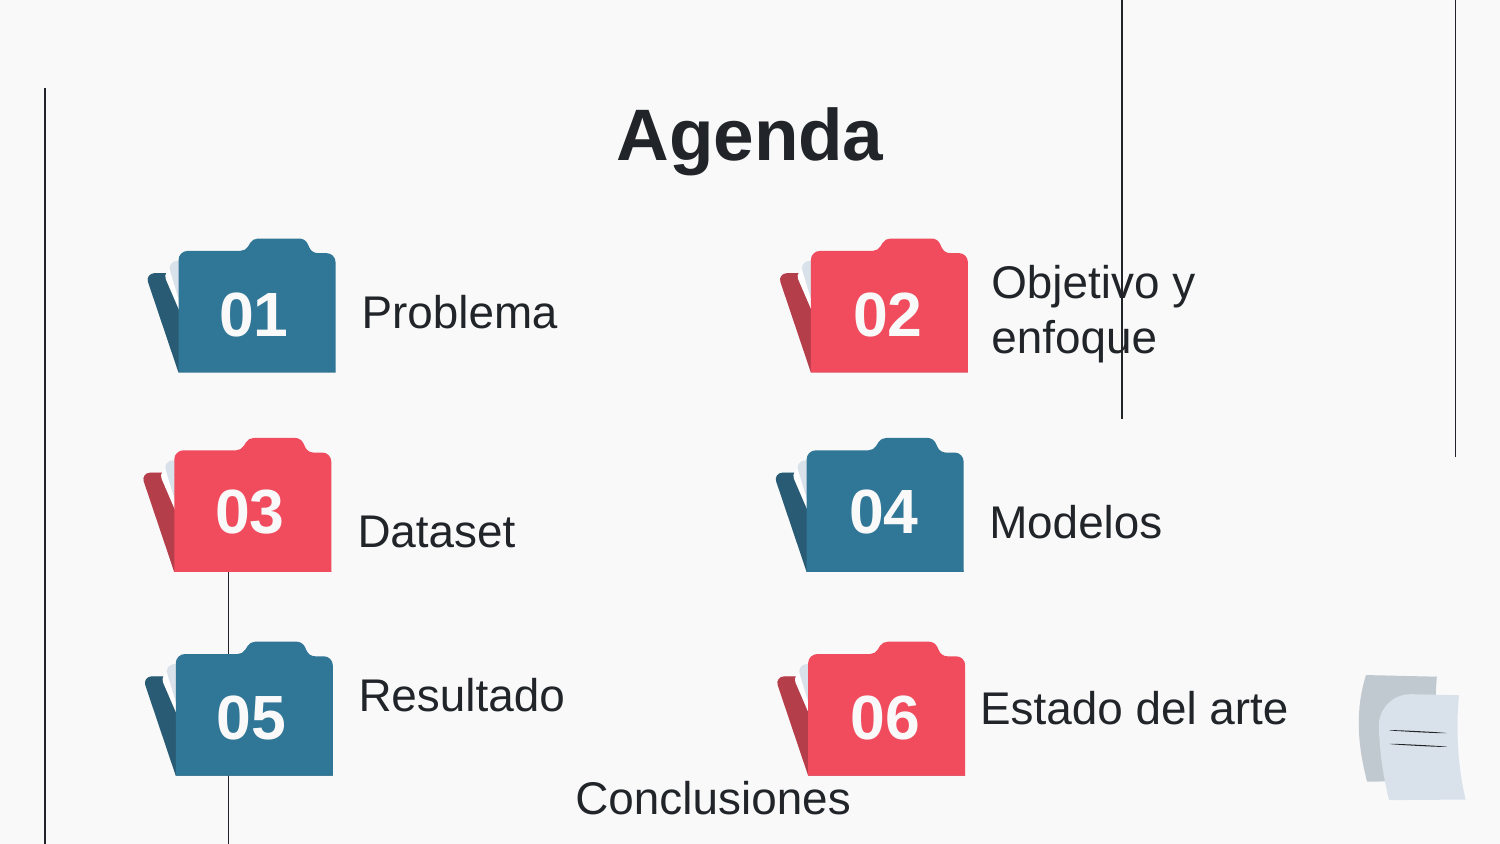

# Agenda
Problema
Objetivo y enfoque

01
02
Dataset

Modelos
03
04
Resultado
Estado del arte

05
06

Conclusiones